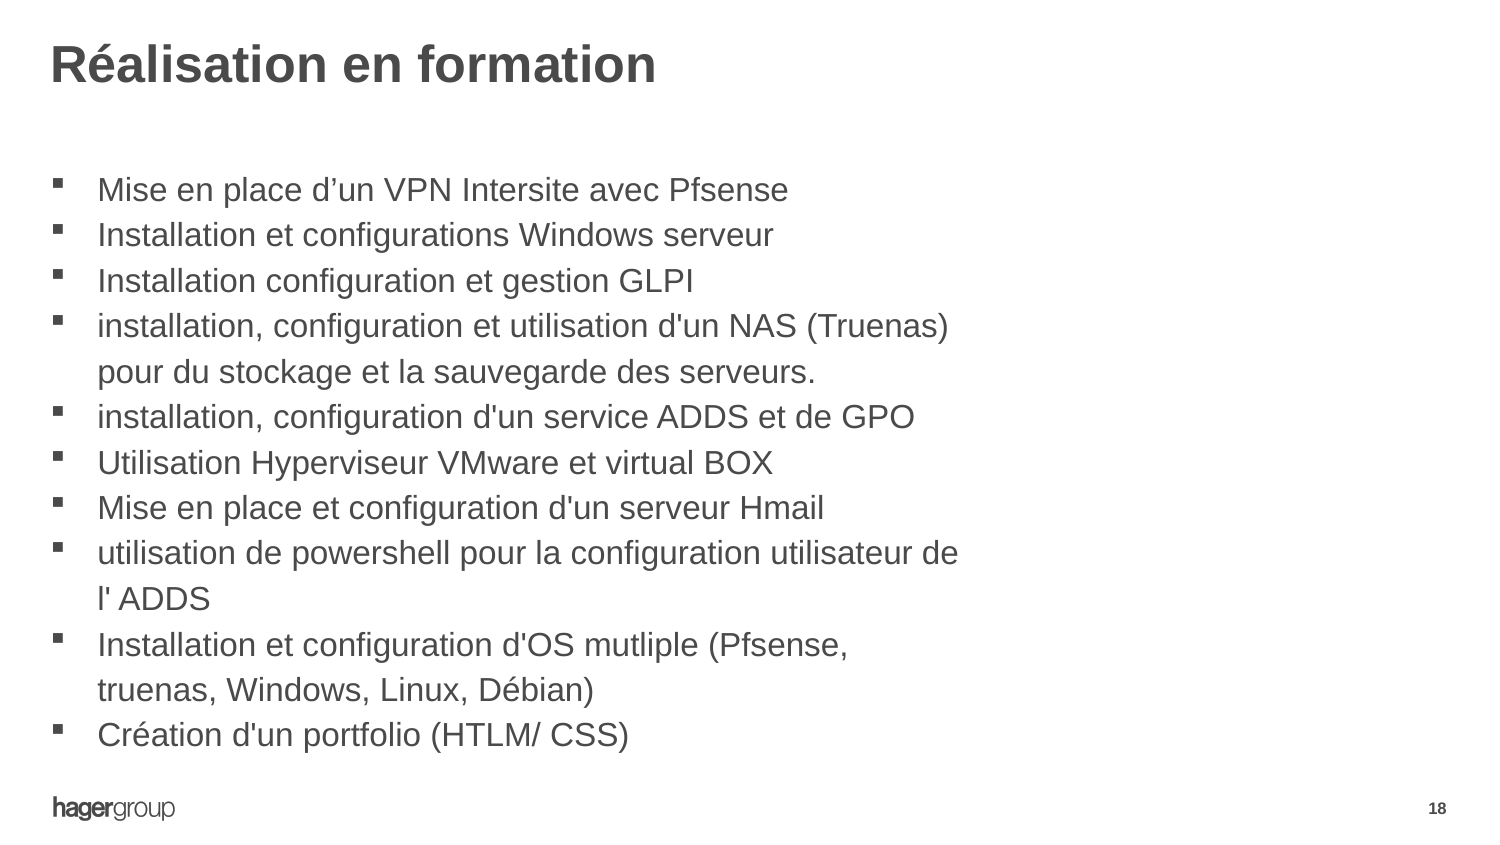

# Réalisation en formation
Mise en place d’un VPN Intersite avec Pfsense
Installation et configurations Windows serveur
Installation configuration et gestion GLPI
installation, configuration et utilisation d'un NAS (Truenas) pour du stockage et la sauvegarde des serveurs.
installation, configuration d'un service ADDS et de GPO
Utilisation Hyperviseur VMware et virtual BOX
Mise en place et configuration d'un serveur Hmail
utilisation de powershell pour la configuration utilisateur de l' ADDS
Installation et configuration d'OS mutliple (Pfsense, truenas, Windows, Linux, Débian)
Création d'un portfolio (HTLM/ CSS)

18